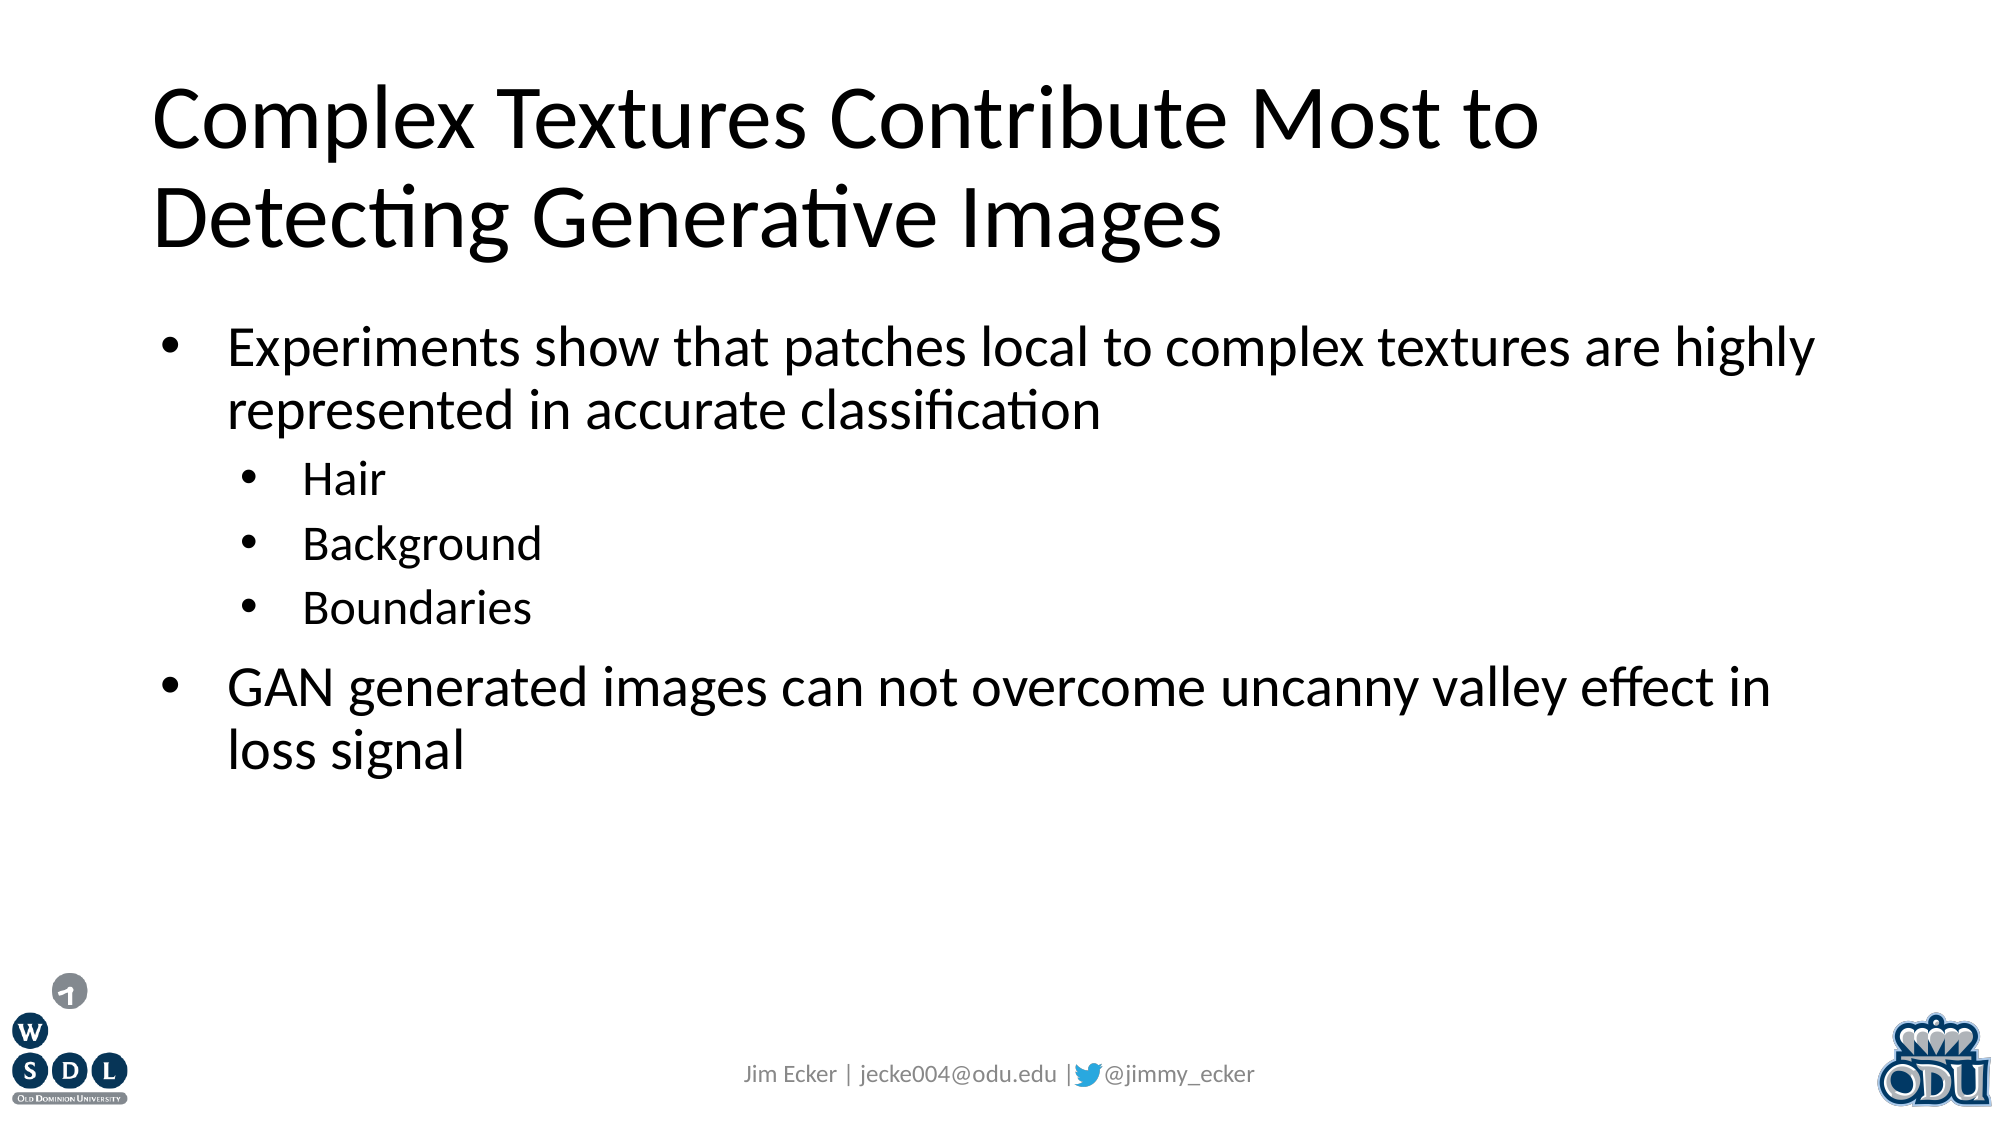

# Complex Textures Contribute Most to Detecting Generative Images
Experiments show that patches local to complex textures are highly represented in accurate classification
Hair
Background
Boundaries
GAN generated images can not overcome uncanny valley effect in loss signal
Jim Ecker | jecke004@odu.edu |     @jimmy_ecker